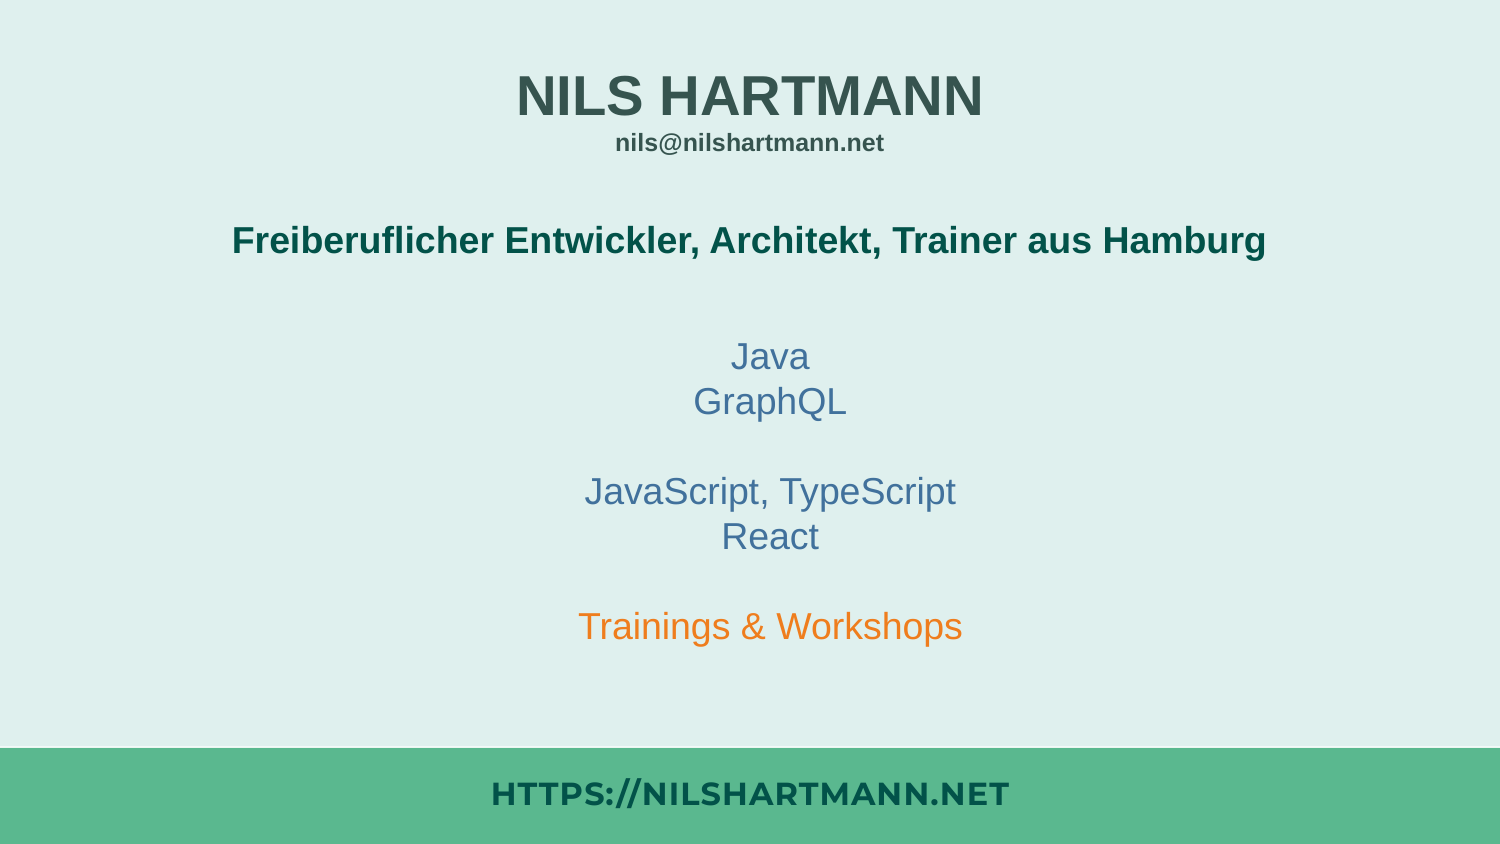

NILS HARTMANN
nils@nilshartmann.net

Freiberuflicher Entwickler, Architekt, Trainer aus Hamburg

Java
GraphQL

JavaScript, TypeScript
React

Trainings & Workshops
# https://nilshartmann.net